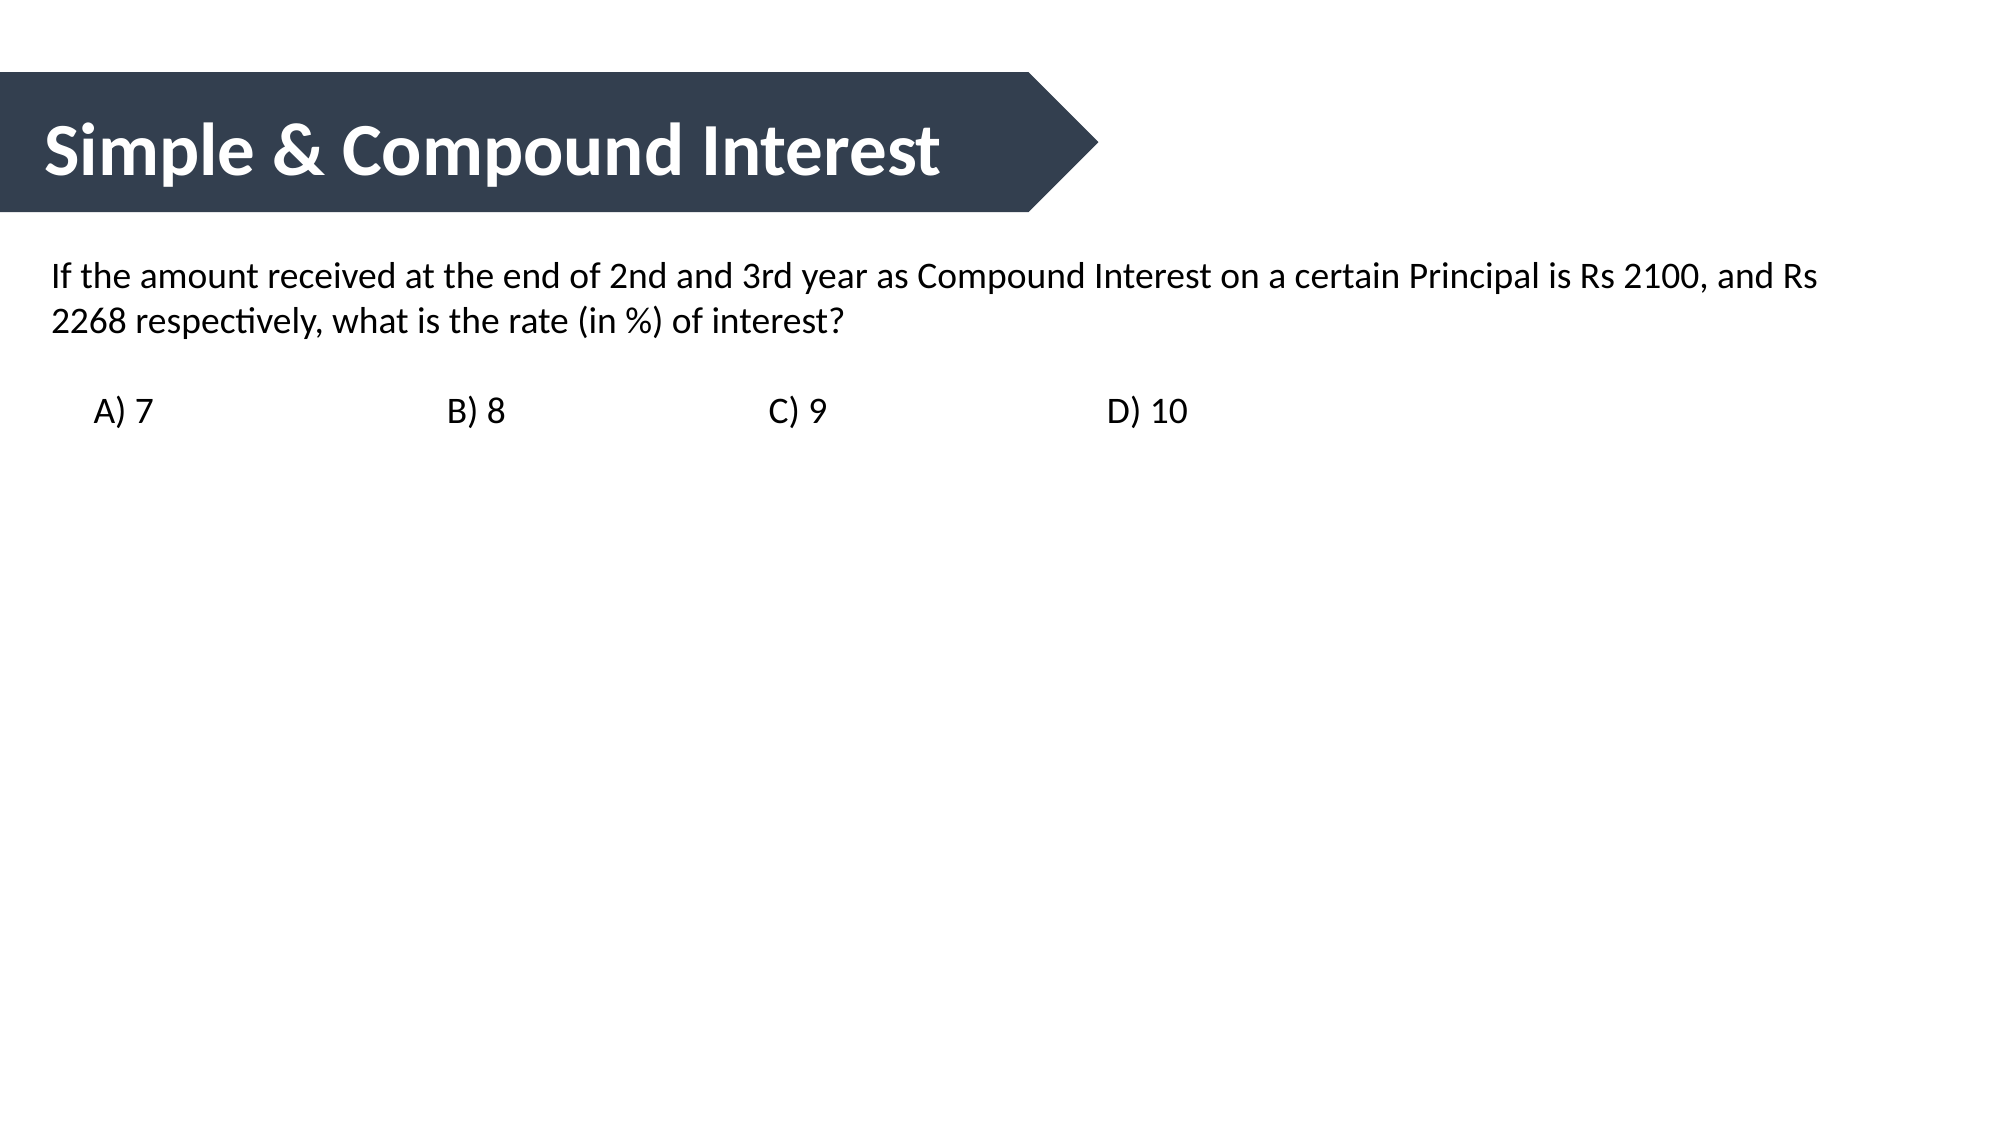

Simple & Compound Interest
If the amount received at the end of 2nd and 3rd year as Compound Interest on a certain Principal is Rs 2100, and Rs 2268 respectively, what is the rate (in %) of interest?

     A) 7	                             B) 8                               C) 9                                 D) 10